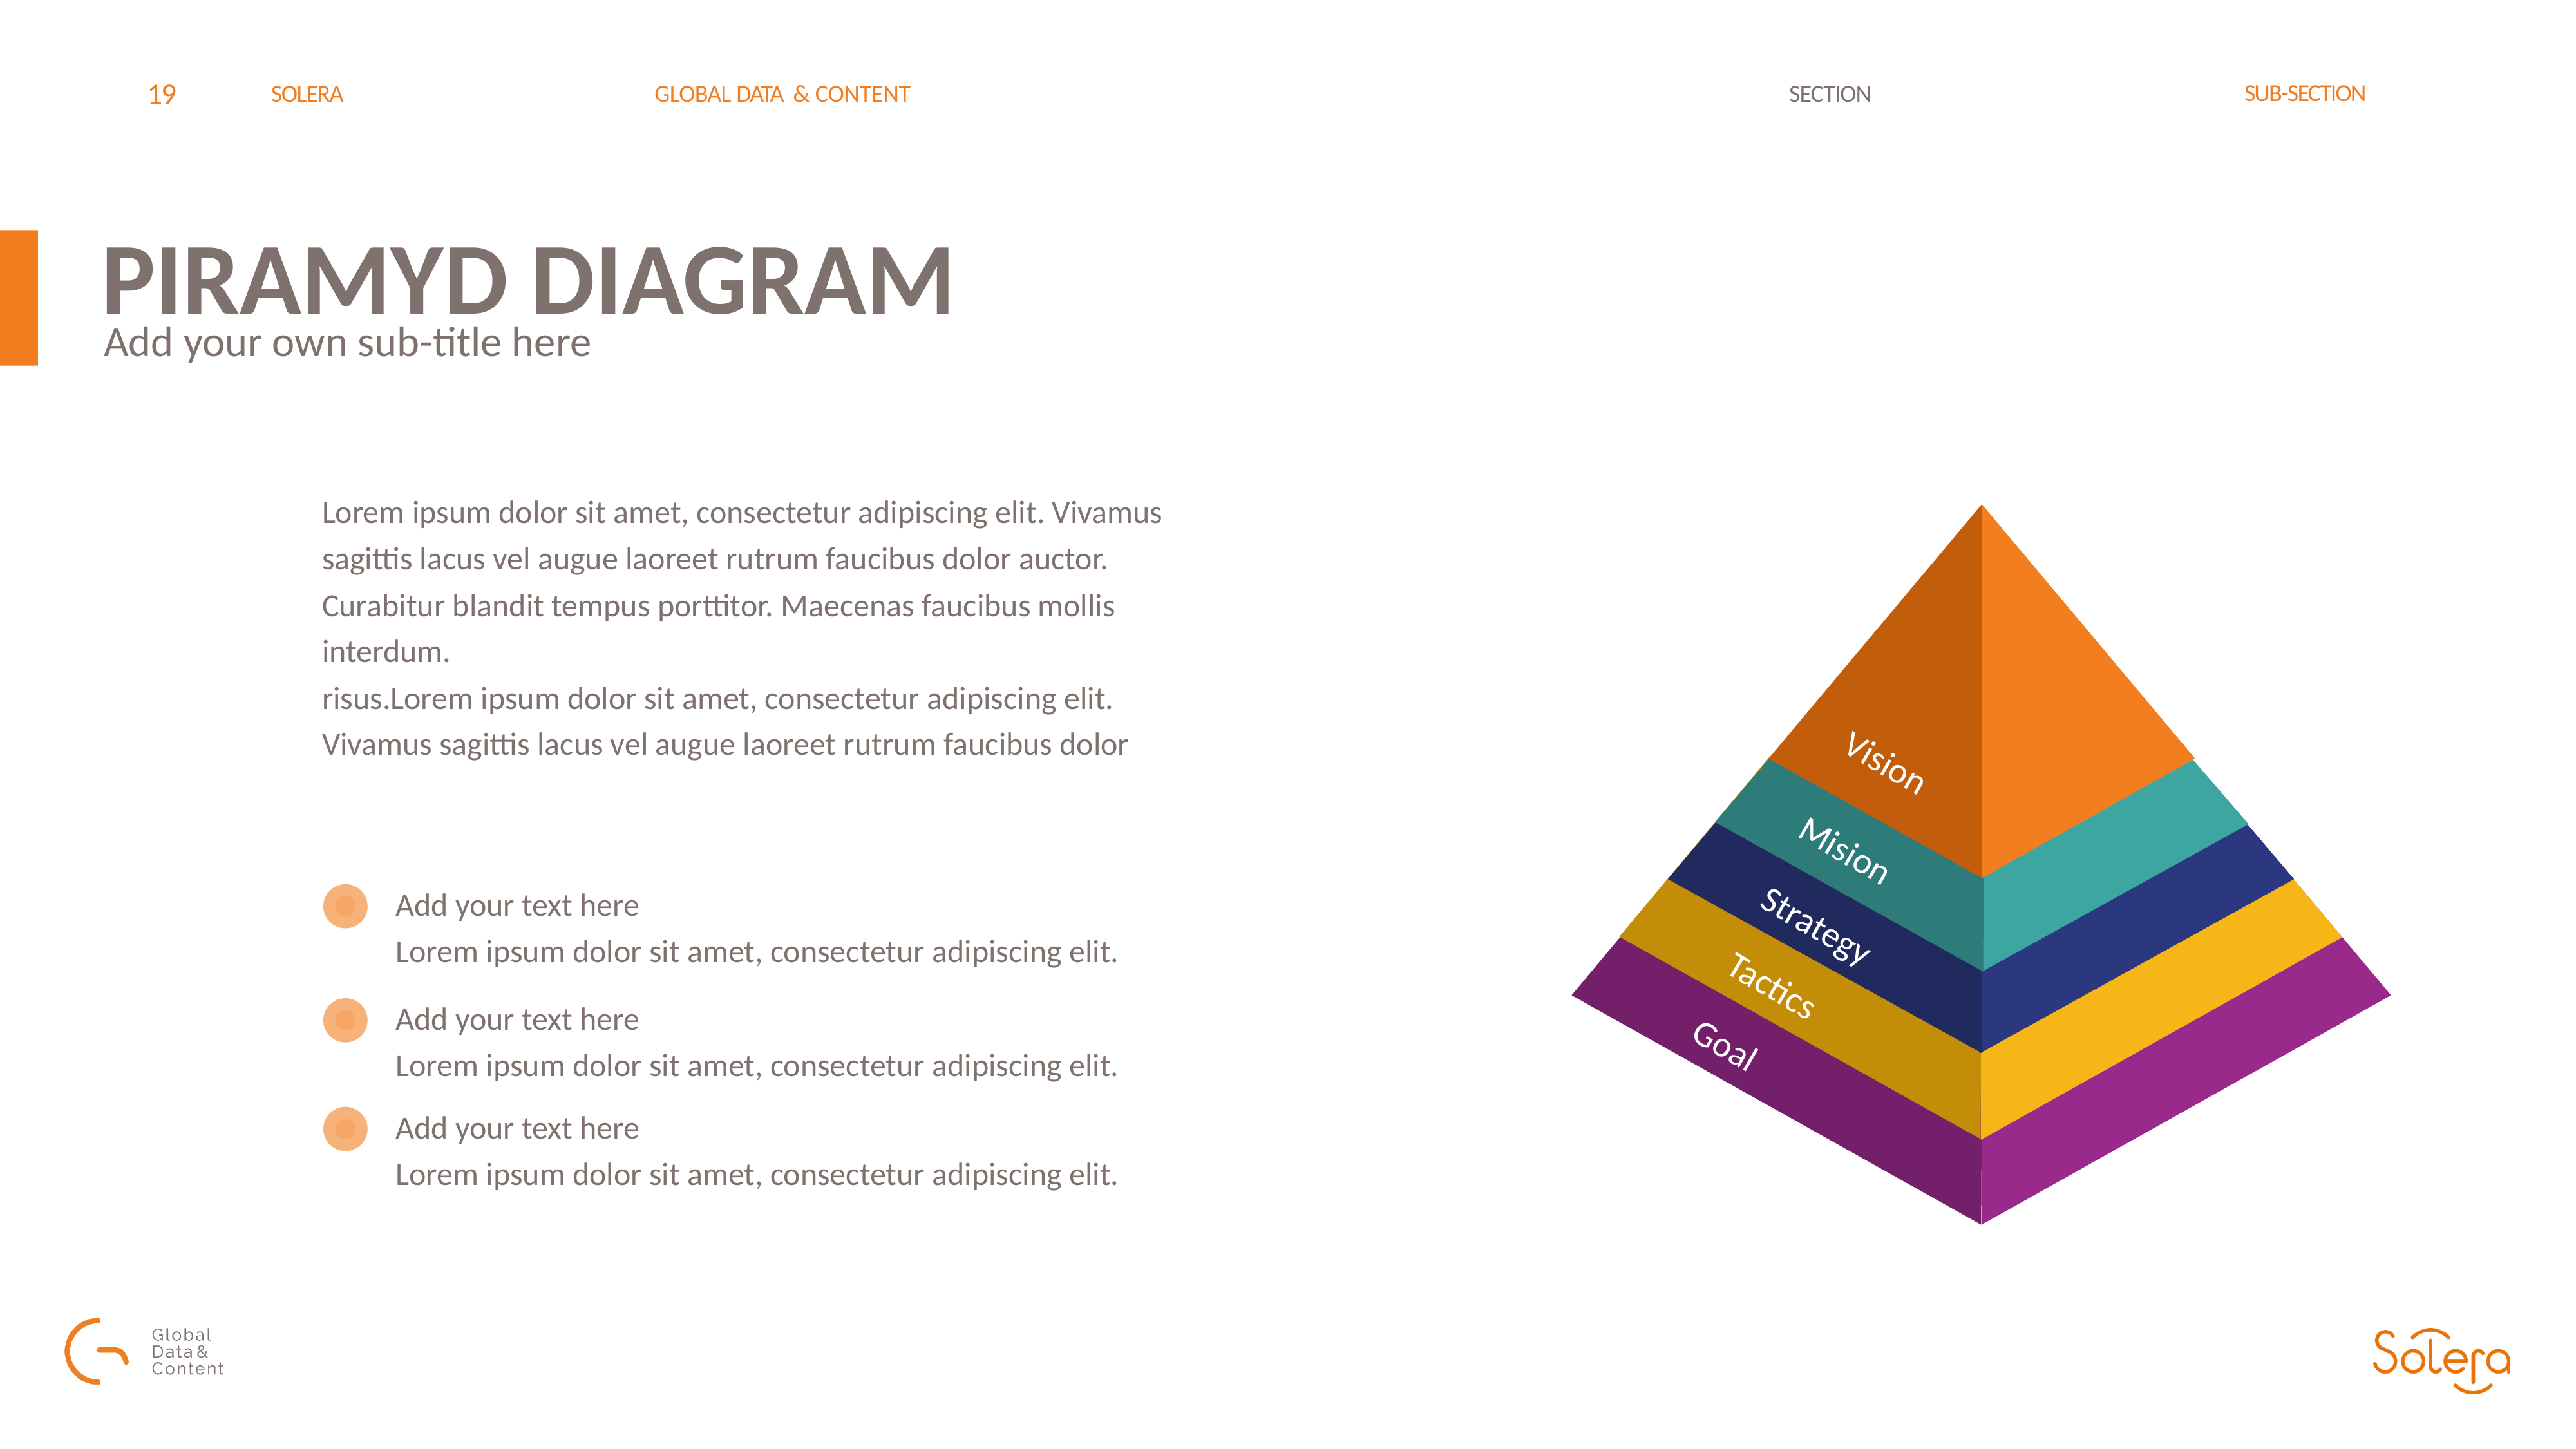

SUB-SECTION
SECTION
PIRAMYD DIAGRAM

Add your own sub-title here
Lorem ipsum dolor sit amet, consectetur adipiscing elit. Vivamus sagittis lacus vel augue laoreet rutrum faucibus dolor auctor. Curabitur blandit tempus porttitor. Maecenas faucibus mollis interdum.
risus.Lorem ipsum dolor sit amet, consectetur adipiscing elit. Vivamus sagittis lacus vel augue laoreet rutrum faucibus dolor

Vision

Mision
Add your text here
Lorem ipsum dolor sit amet, consectetur adipiscing elit.

Strategy
Tactics
Add your text here
Lorem ipsum dolor sit amet, consectetur adipiscing elit.

Goal
Add your text here
Lorem ipsum dolor sit amet, consectetur adipiscing elit.